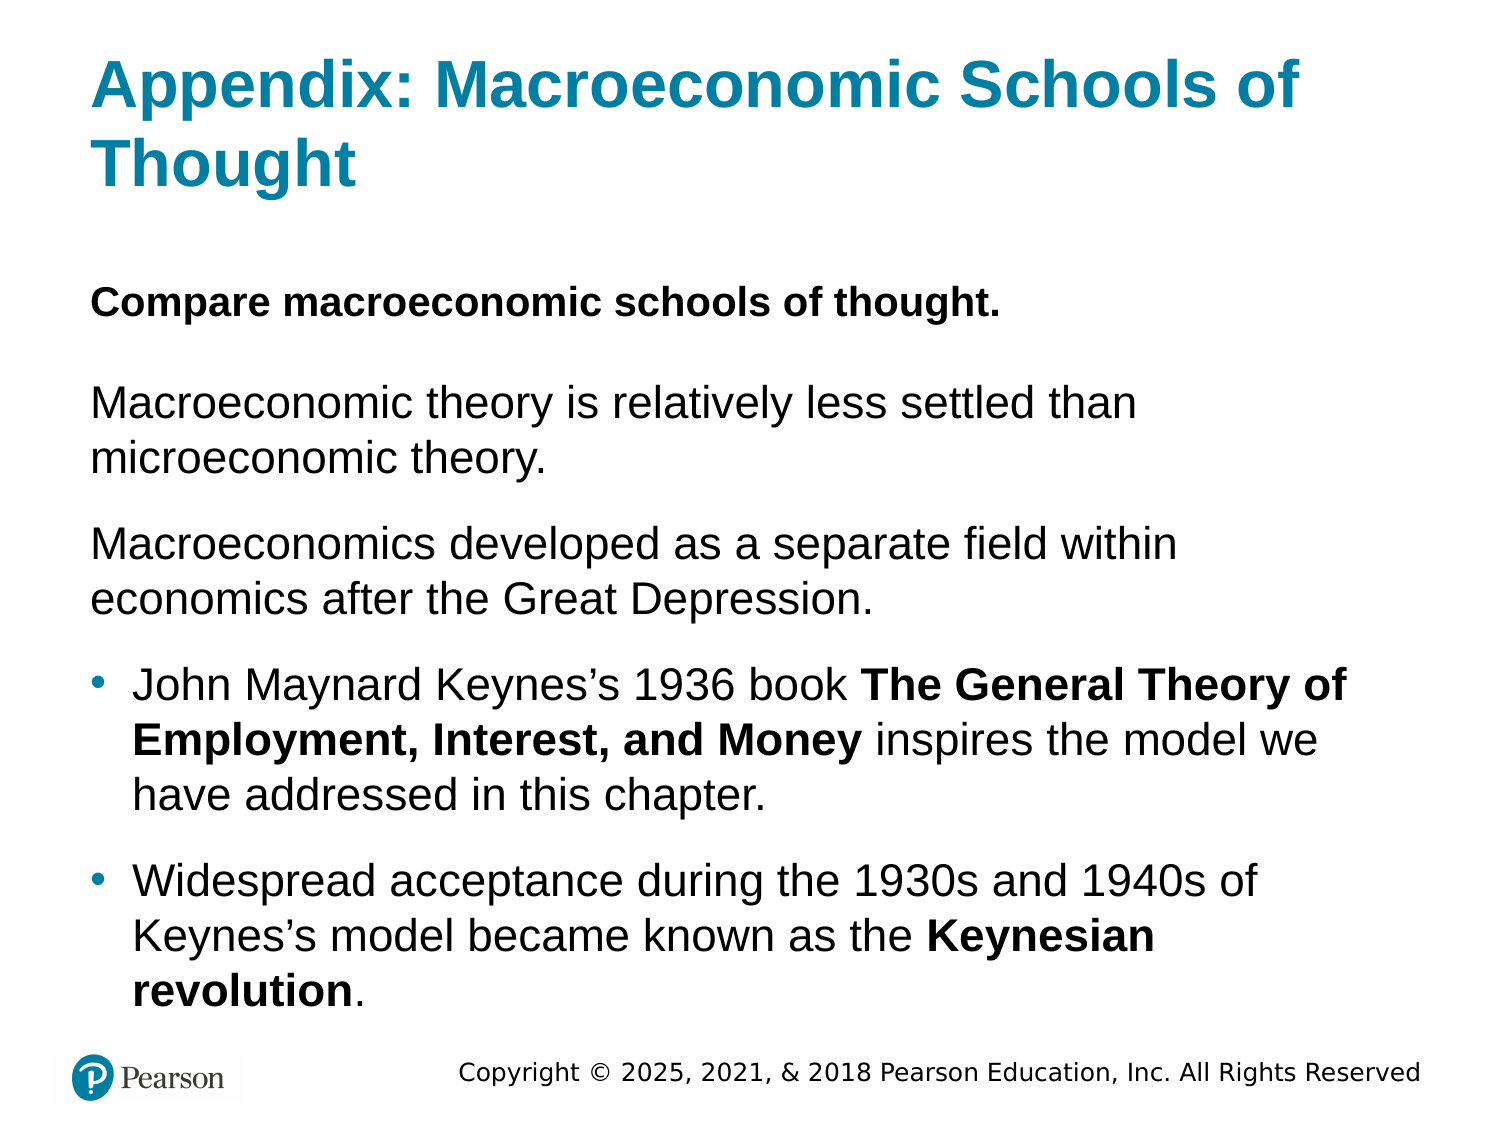

# Appendix: Macroeconomic Schools of Thought
Compare macroeconomic schools of thought.
Macroeconomic theory is relatively less settled than microeconomic theory.
Macroeconomics developed as a separate field within economics after the Great Depression.
John Maynard Keynes’s 19 36 book The General Theory of Employment, Interest, and Money inspires the model we have addressed in this chapter.
Widespread acceptance during the 19 30s and 19 40s of Keynes’s model became known as the Keynesian revolution.